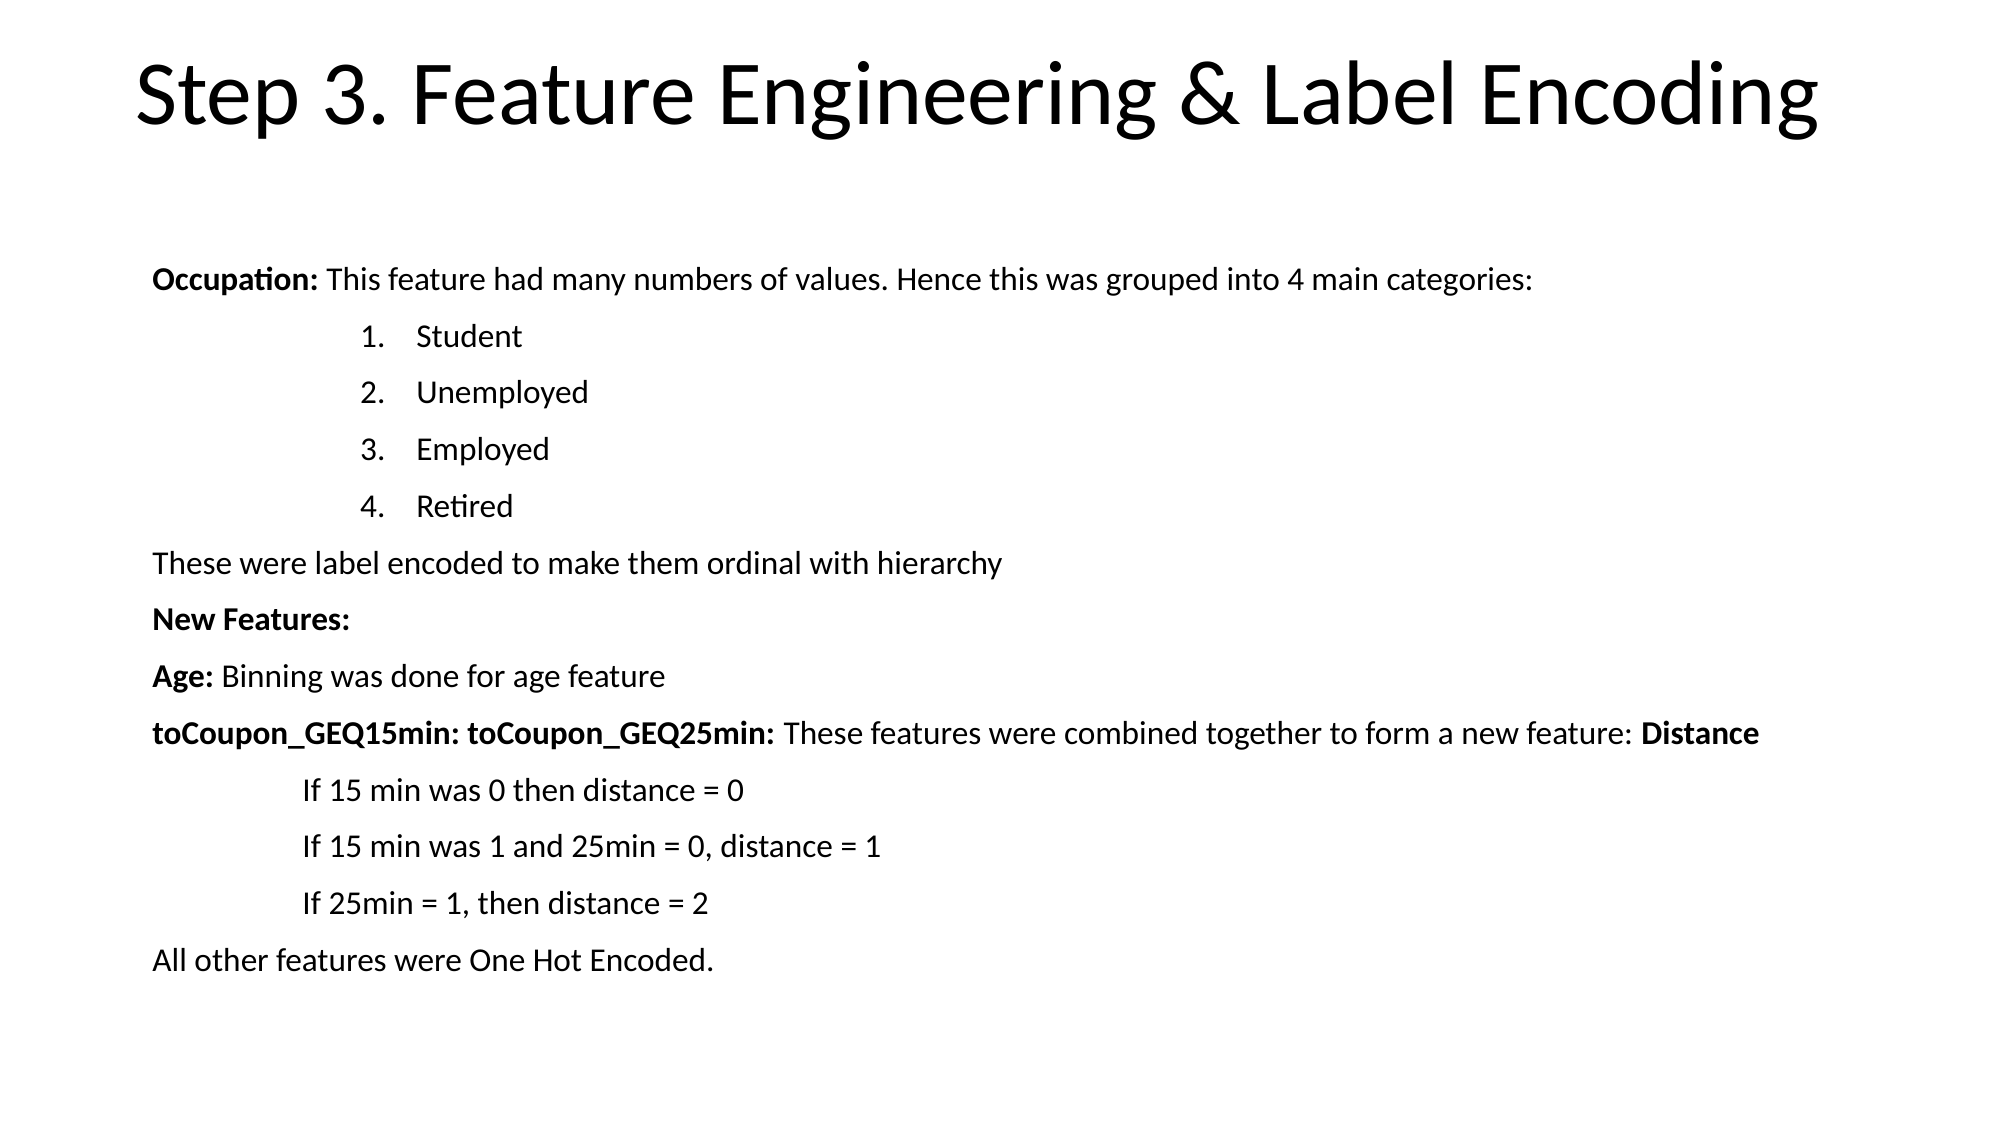

# Step 3. Feature Engineering & Label Encoding
Occupation: This feature had many numbers of values. Hence this was grouped into 4 main categories:
Student
Unemployed
Employed
Retired
These were label encoded to make them ordinal with hierarchy
New Features:
Age: Binning was done for age feature
toCoupon_GEQ15min: toCoupon_GEQ25min: These features were combined together to form a new feature: Distance
	If 15 min was 0 then distance = 0
	If 15 min was 1 and 25min = 0, distance = 1
	If 25min = 1, then distance = 2
All other features were One Hot Encoded.